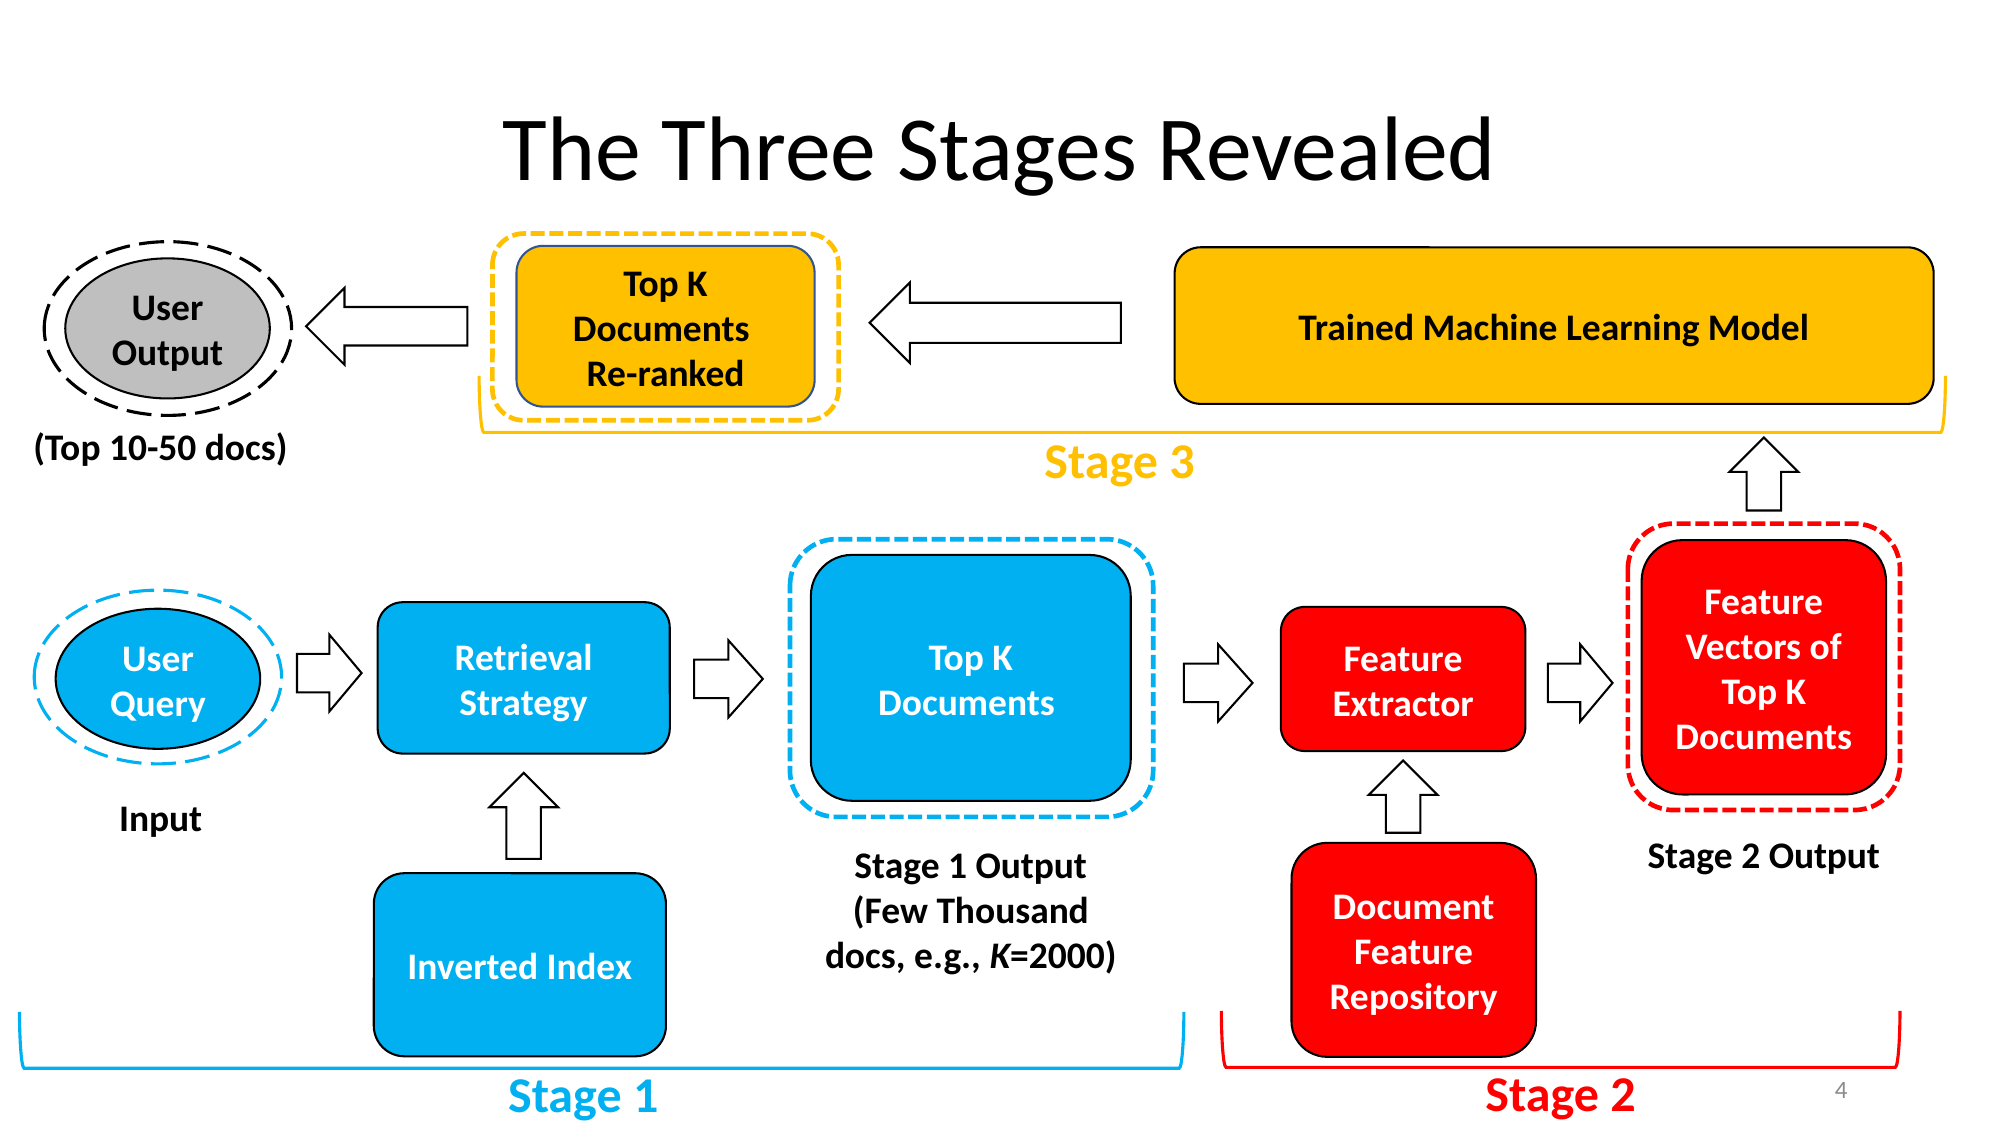

# The Three Stages Revealed

Top K Documents
Re-ranked
Trained Machine Learning Model
User Output

(Top 10-50 docs)
Stage 3

Feature Vectors of Top K Documents
Top K Documents

Retrieval Strategy
Feature Extractor
User Query

Input
Stage 2 Output
Stage 1 Output
(Few Thousand docs, e.g., K=2000)
Document Feature Repository
Inverted Index
Stage 2
Stage 1
4